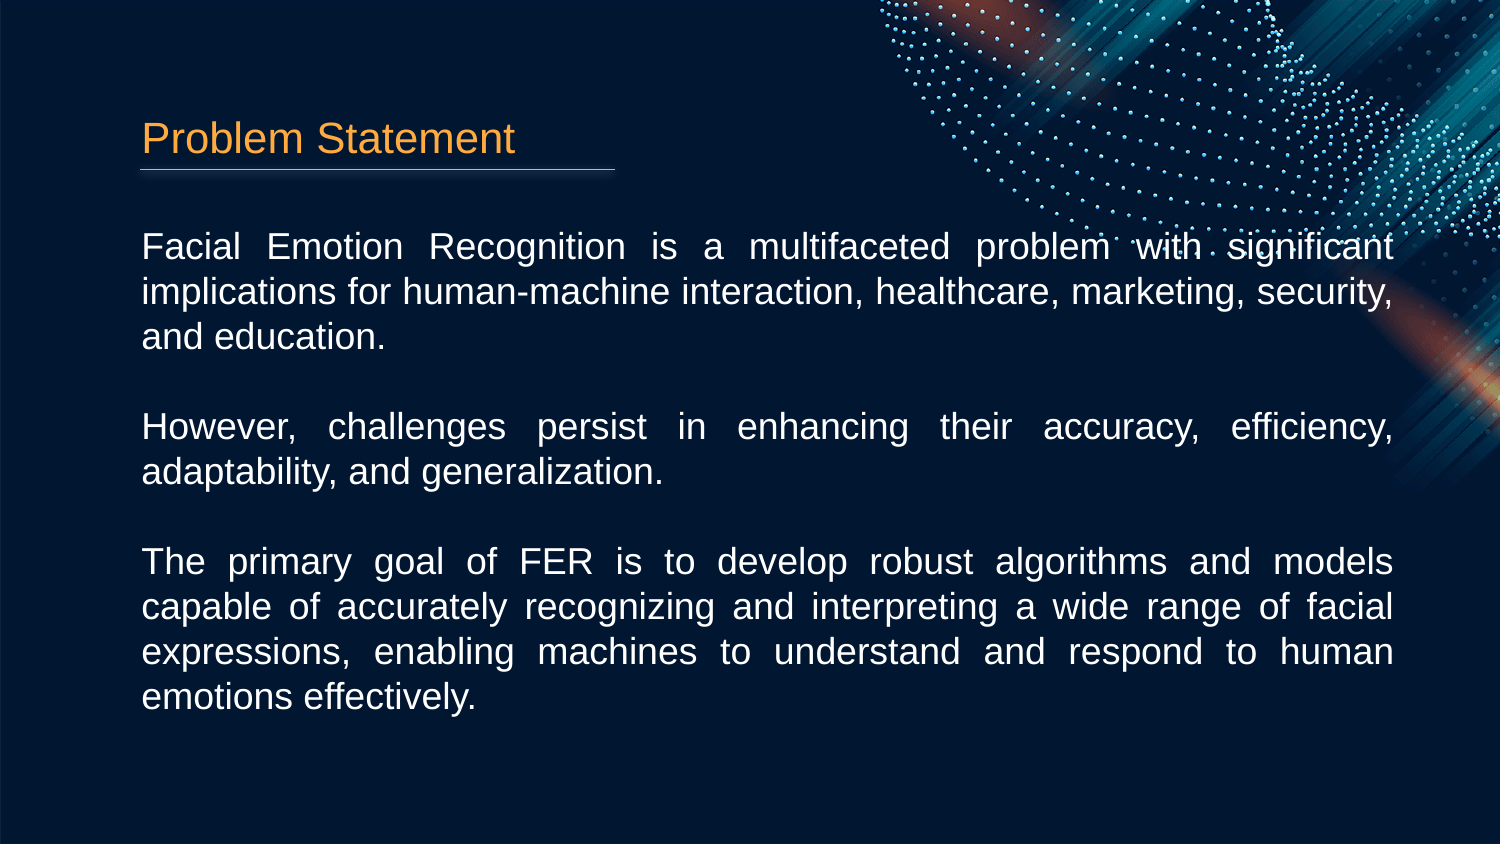

# Problem Statement
Facial Emotion Recognition is a multifaceted problem with significant implications for human-machine interaction, healthcare, marketing, security, and education.

However, challenges persist in enhancing their accuracy, efficiency, adaptability, and generalization.

The primary goal of FER is to develop robust algorithms and models capable of accurately recognizing and interpreting a wide range of facial expressions, enabling machines to understand and respond to human emotions effectively.